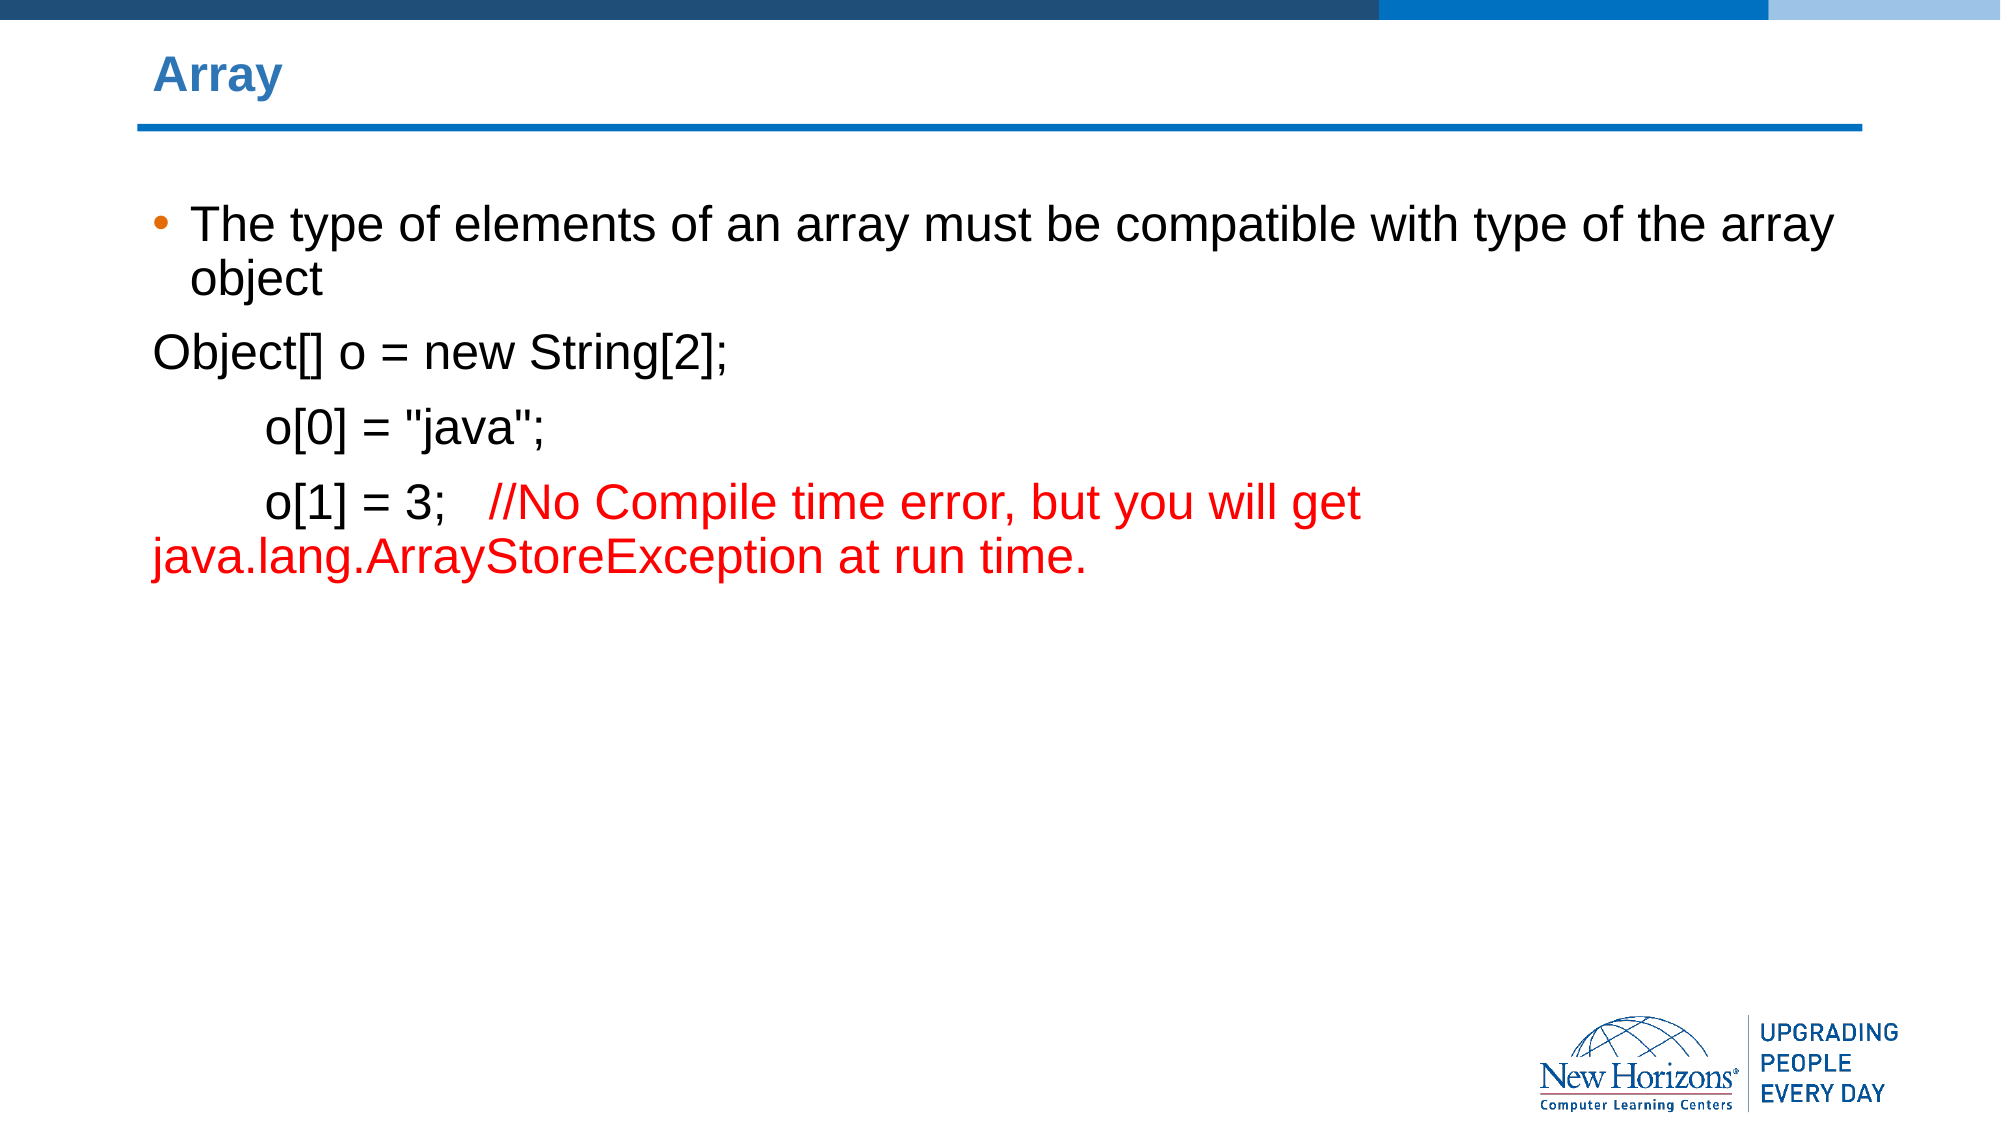

# Array
The type of elements of an array must be compatible with type of the array object
Object[] o = new String[2];
        o[0] = "java";
        o[1] = 3;   //No Compile time error, but you will get java.lang.ArrayStoreException at run time.